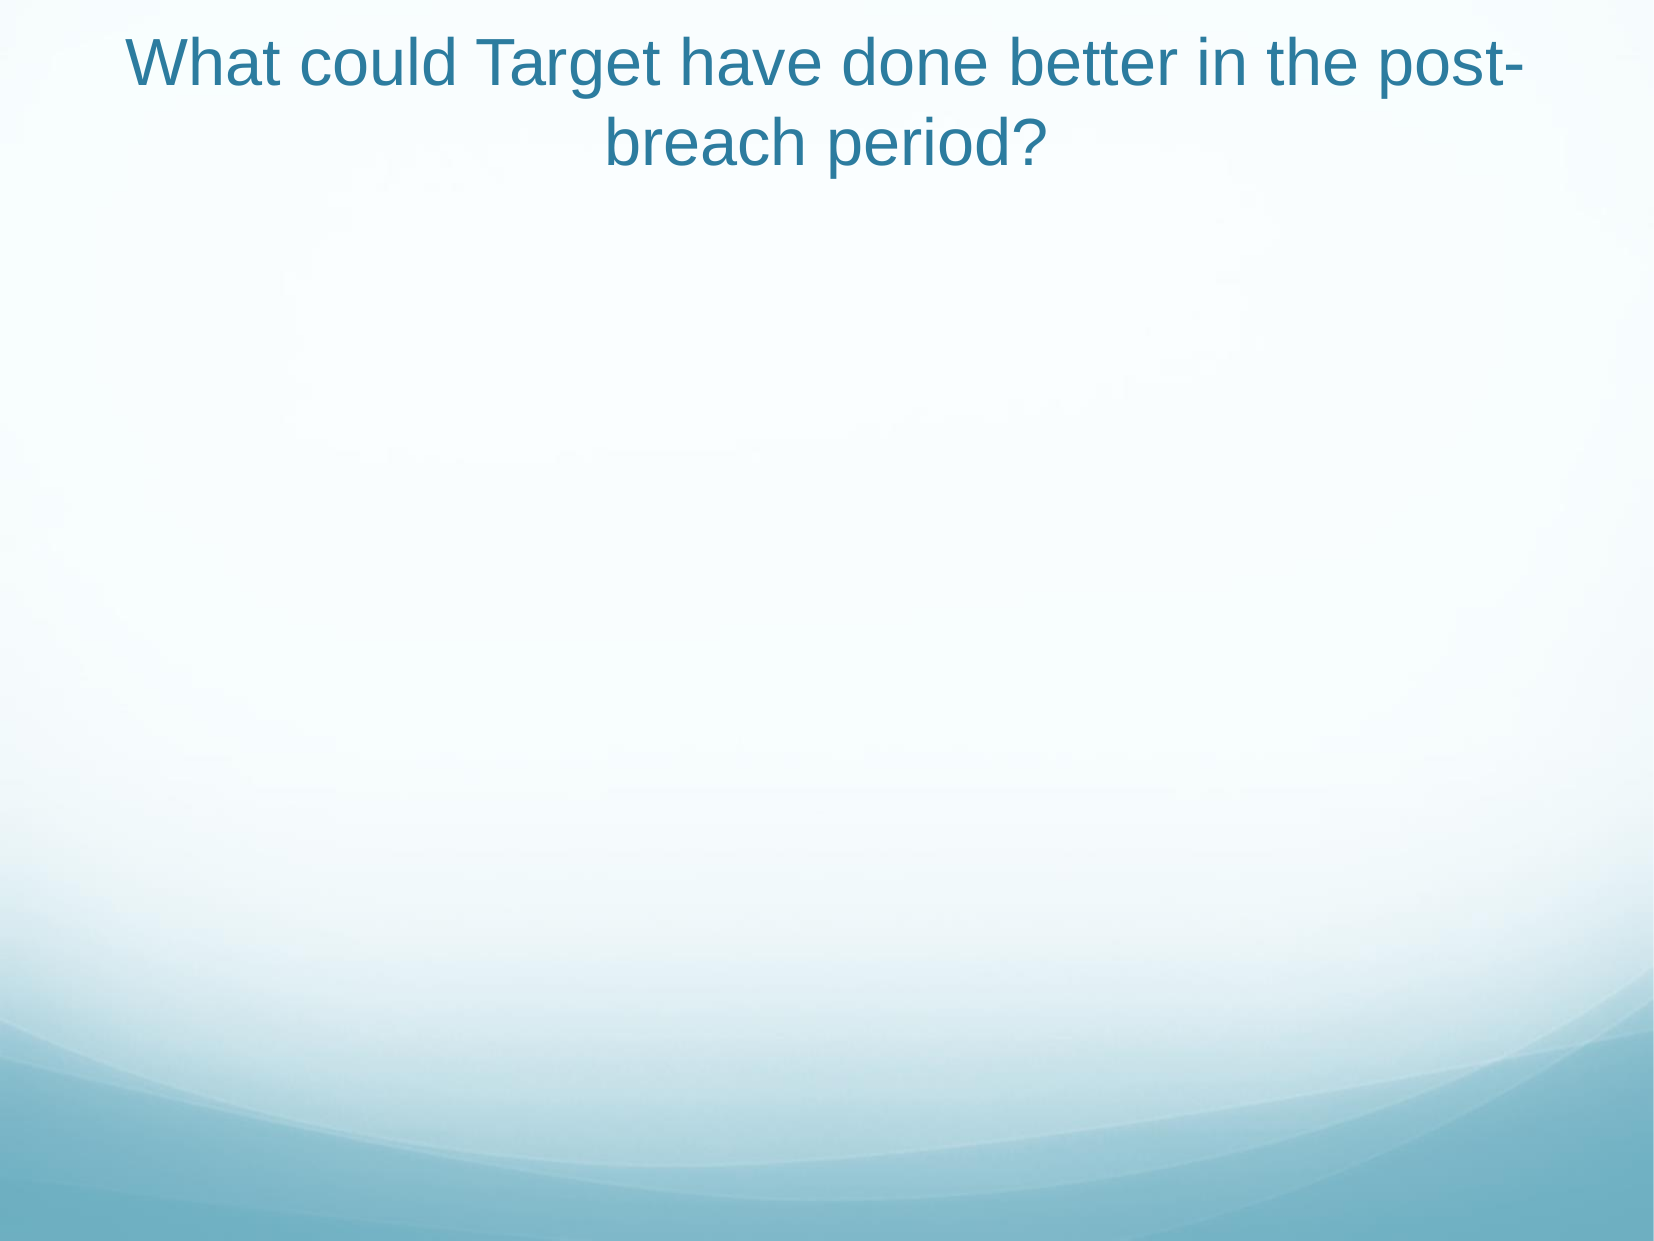

# What could Target have done better in the post-breach period?